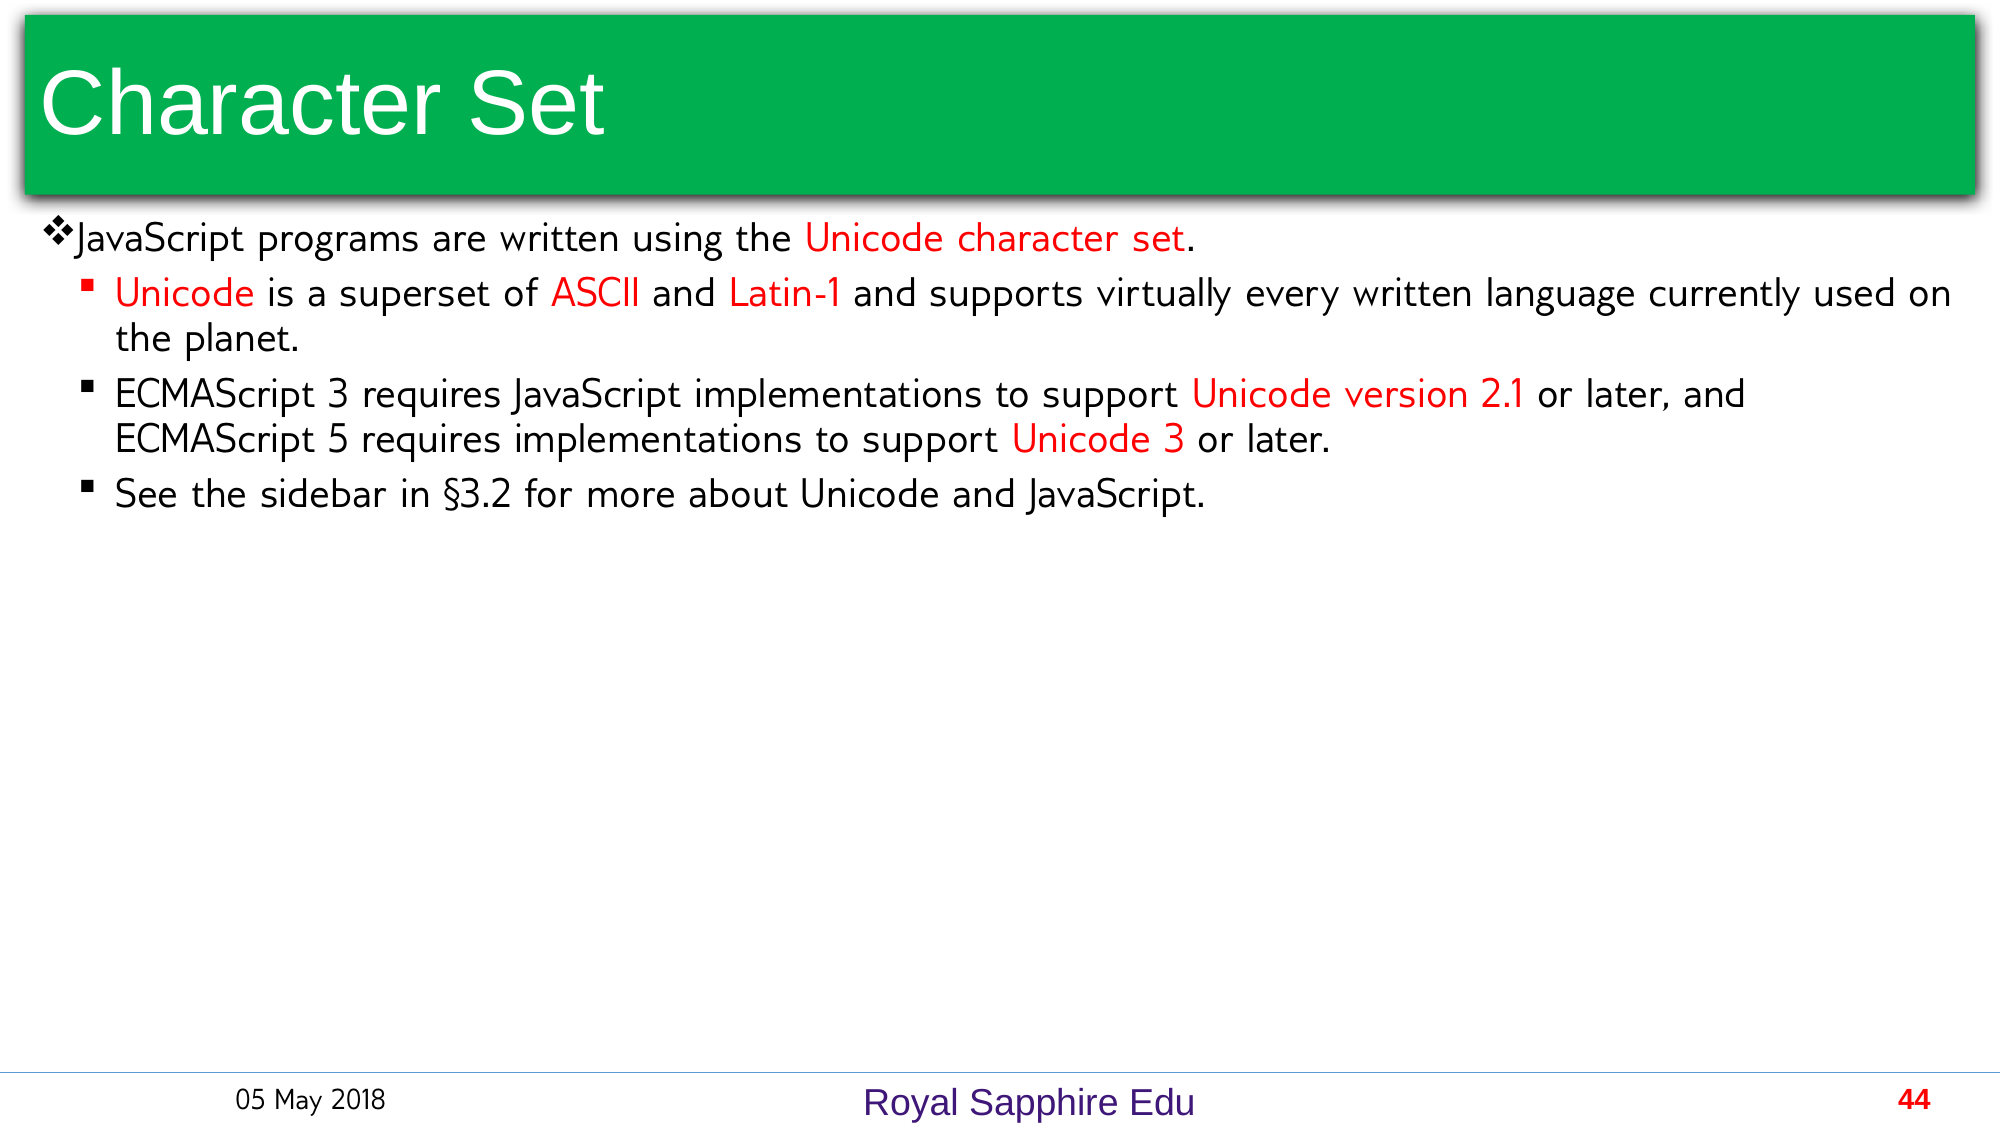

# Character Set
JavaScript programs are written using the Unicode character set.
Unicode is a superset of ASCII and Latin-1 and supports virtually every written language currently used on the planet.
ECMAScript 3 requires JavaScript implementations to support Unicode version 2.1 or later, and ECMAScript 5 requires implementations to support Unicode 3 or later.
See the sidebar in §3.2 for more about Unicode and JavaScript.
05 May 2018
44